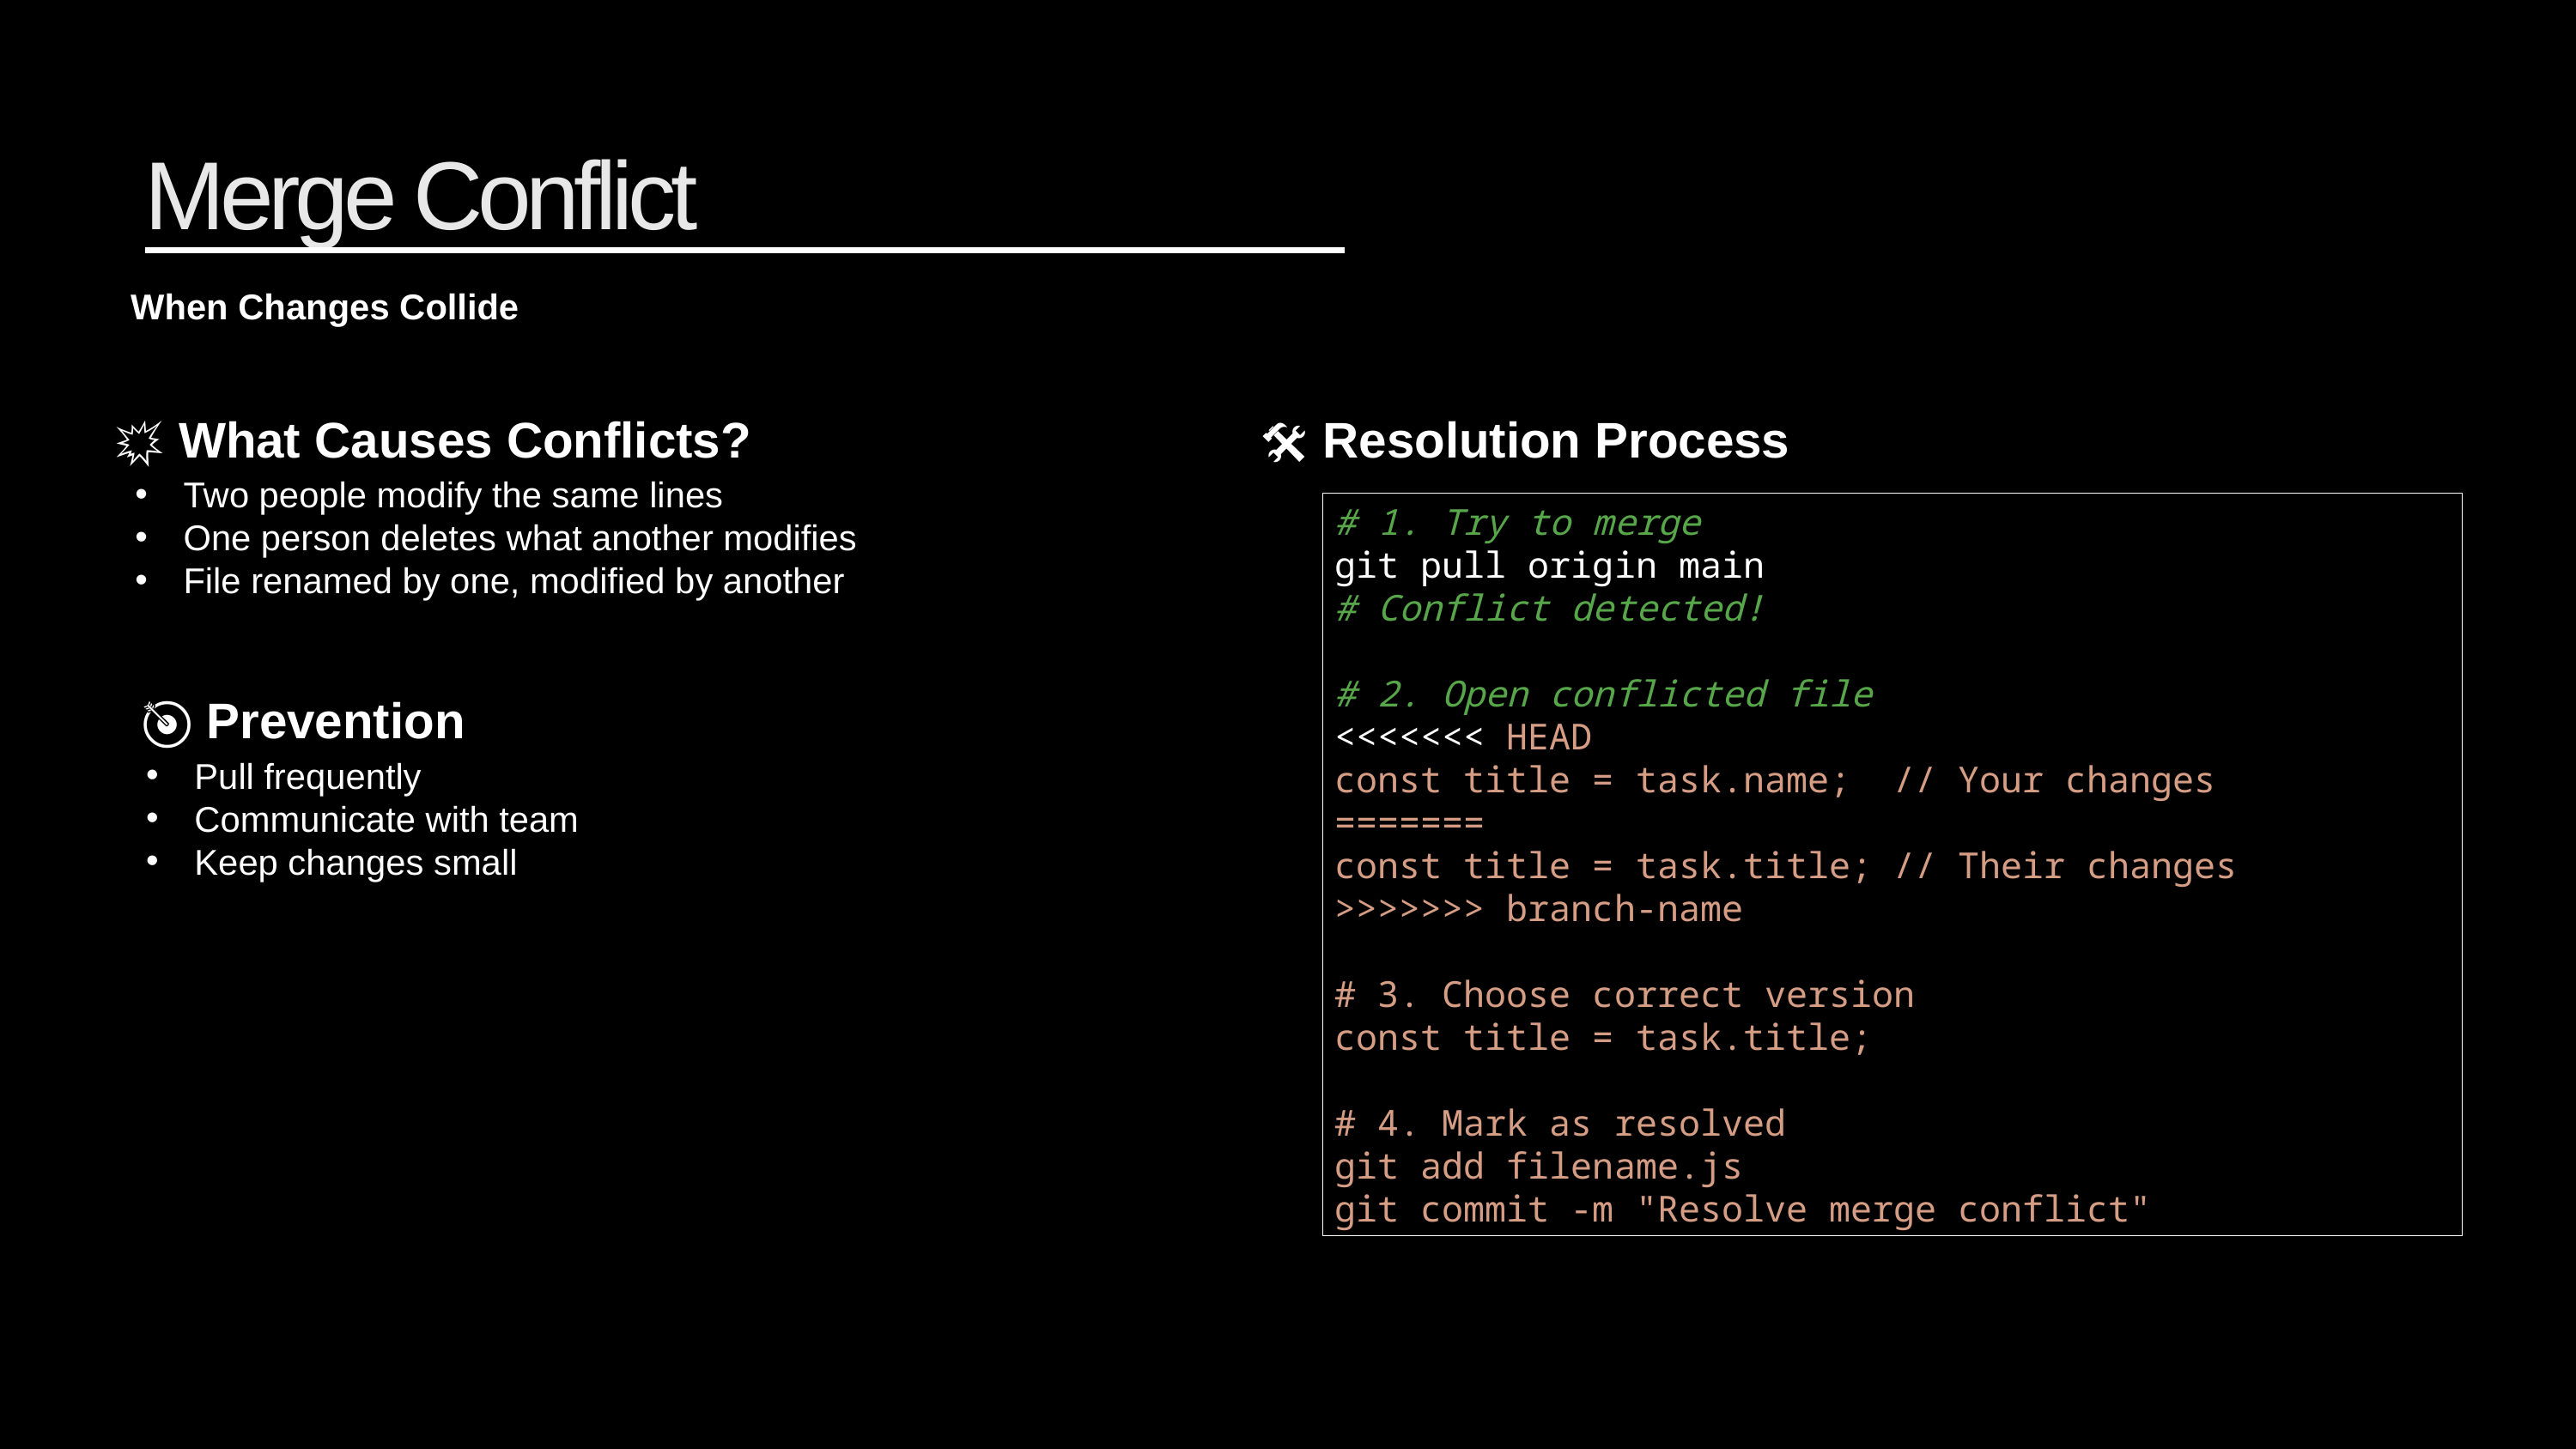

Merge Conflict

When Changes Collide
💥 What Causes Conflicts?
🛠️ Resolution Process
Two people modify the same lines
One person deletes what another modifies
File renamed by one, modified by another
# 1. Try to merge
git pull origin main
# Conflict detected!

# 2. Open conflicted file
<<<<<<< HEAD
const title = task.name;  // Your changes
=======
const title = task.title; // Their changes
>>>>>>> branch-name

# 3. Choose correct version
const title = task.title;

# 4. Mark as resolved
git add filename.js
git commit -m "Resolve merge conflict"
🎯 Prevention
Pull frequently
Communicate with team
Keep changes small